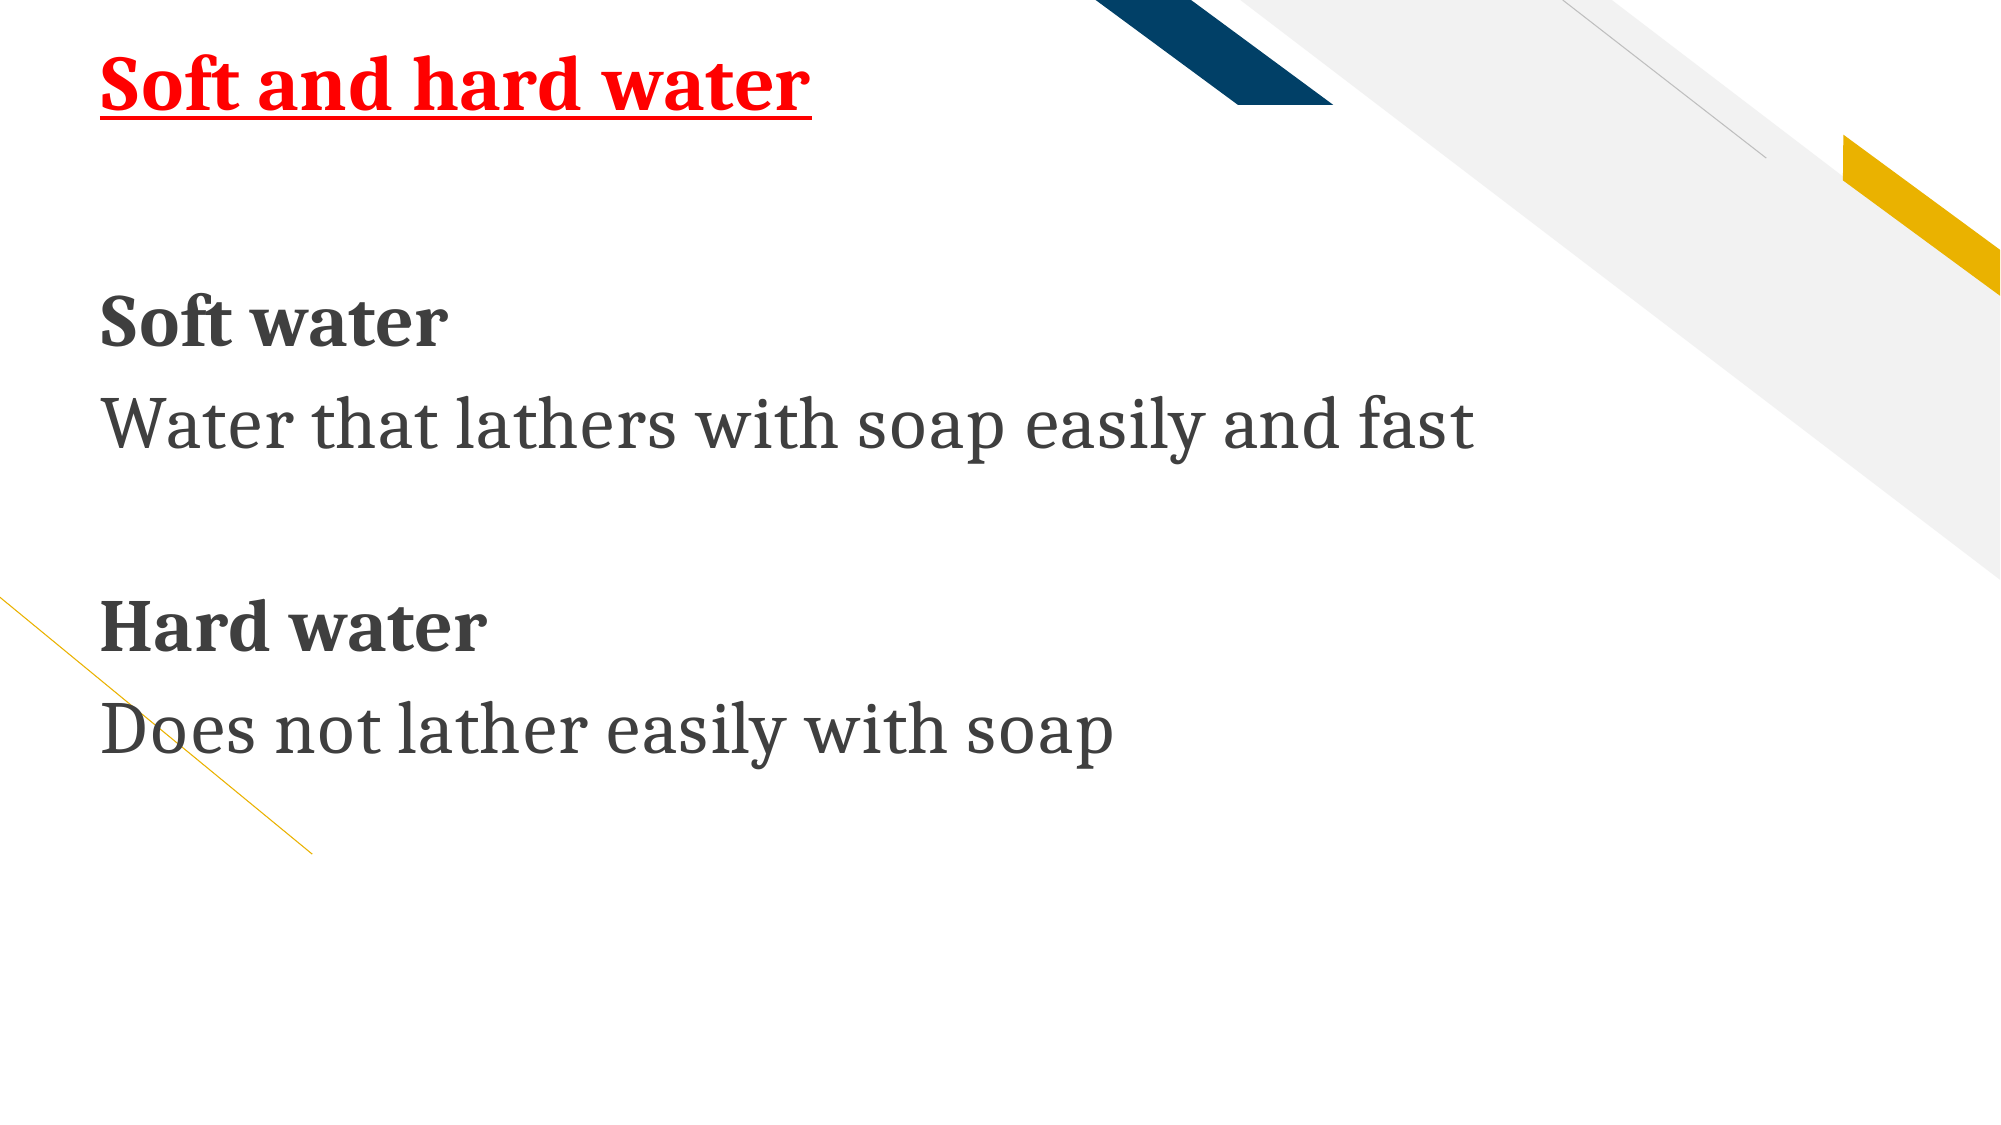

# Soft and hard water
Soft water
Water that lathers with soap easily and fast

Hard water
Does not lather easily with soap